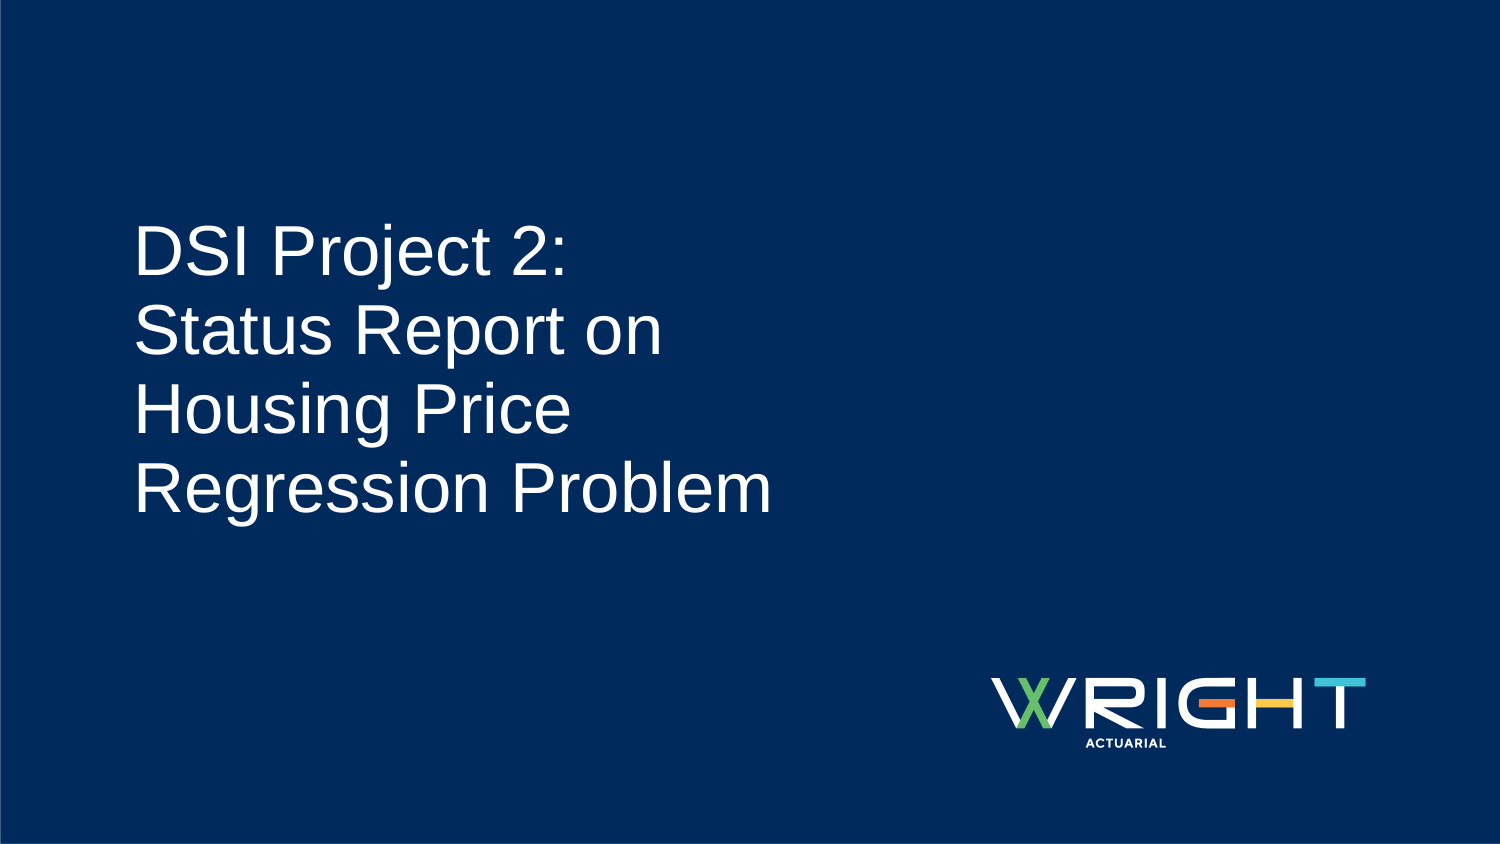

# DSI Project 2: Status Report on Housing Price Regression Problem